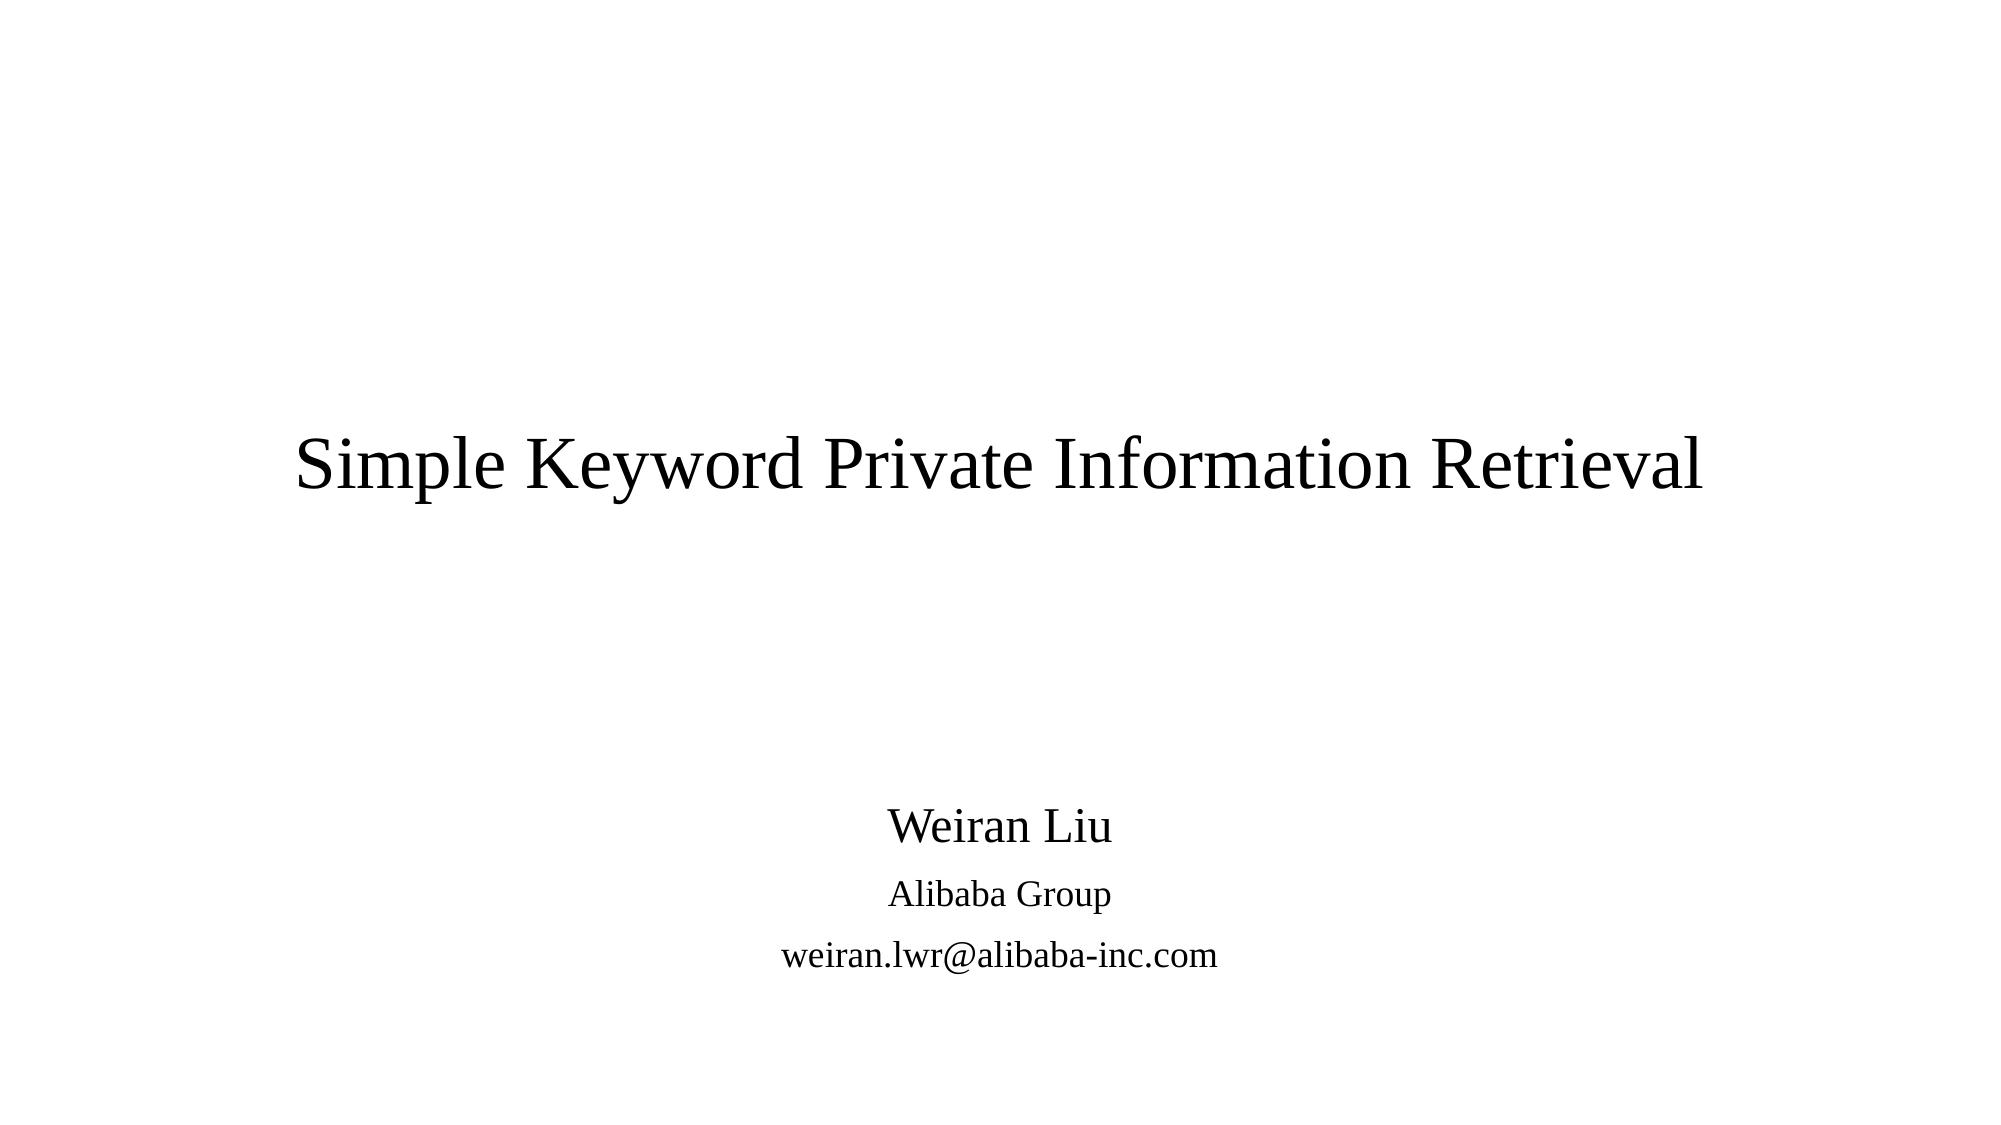

# Simple Keyword Private Information Retrieval
Weiran Liu
Alibaba Group
weiran.lwr@alibaba-inc.com